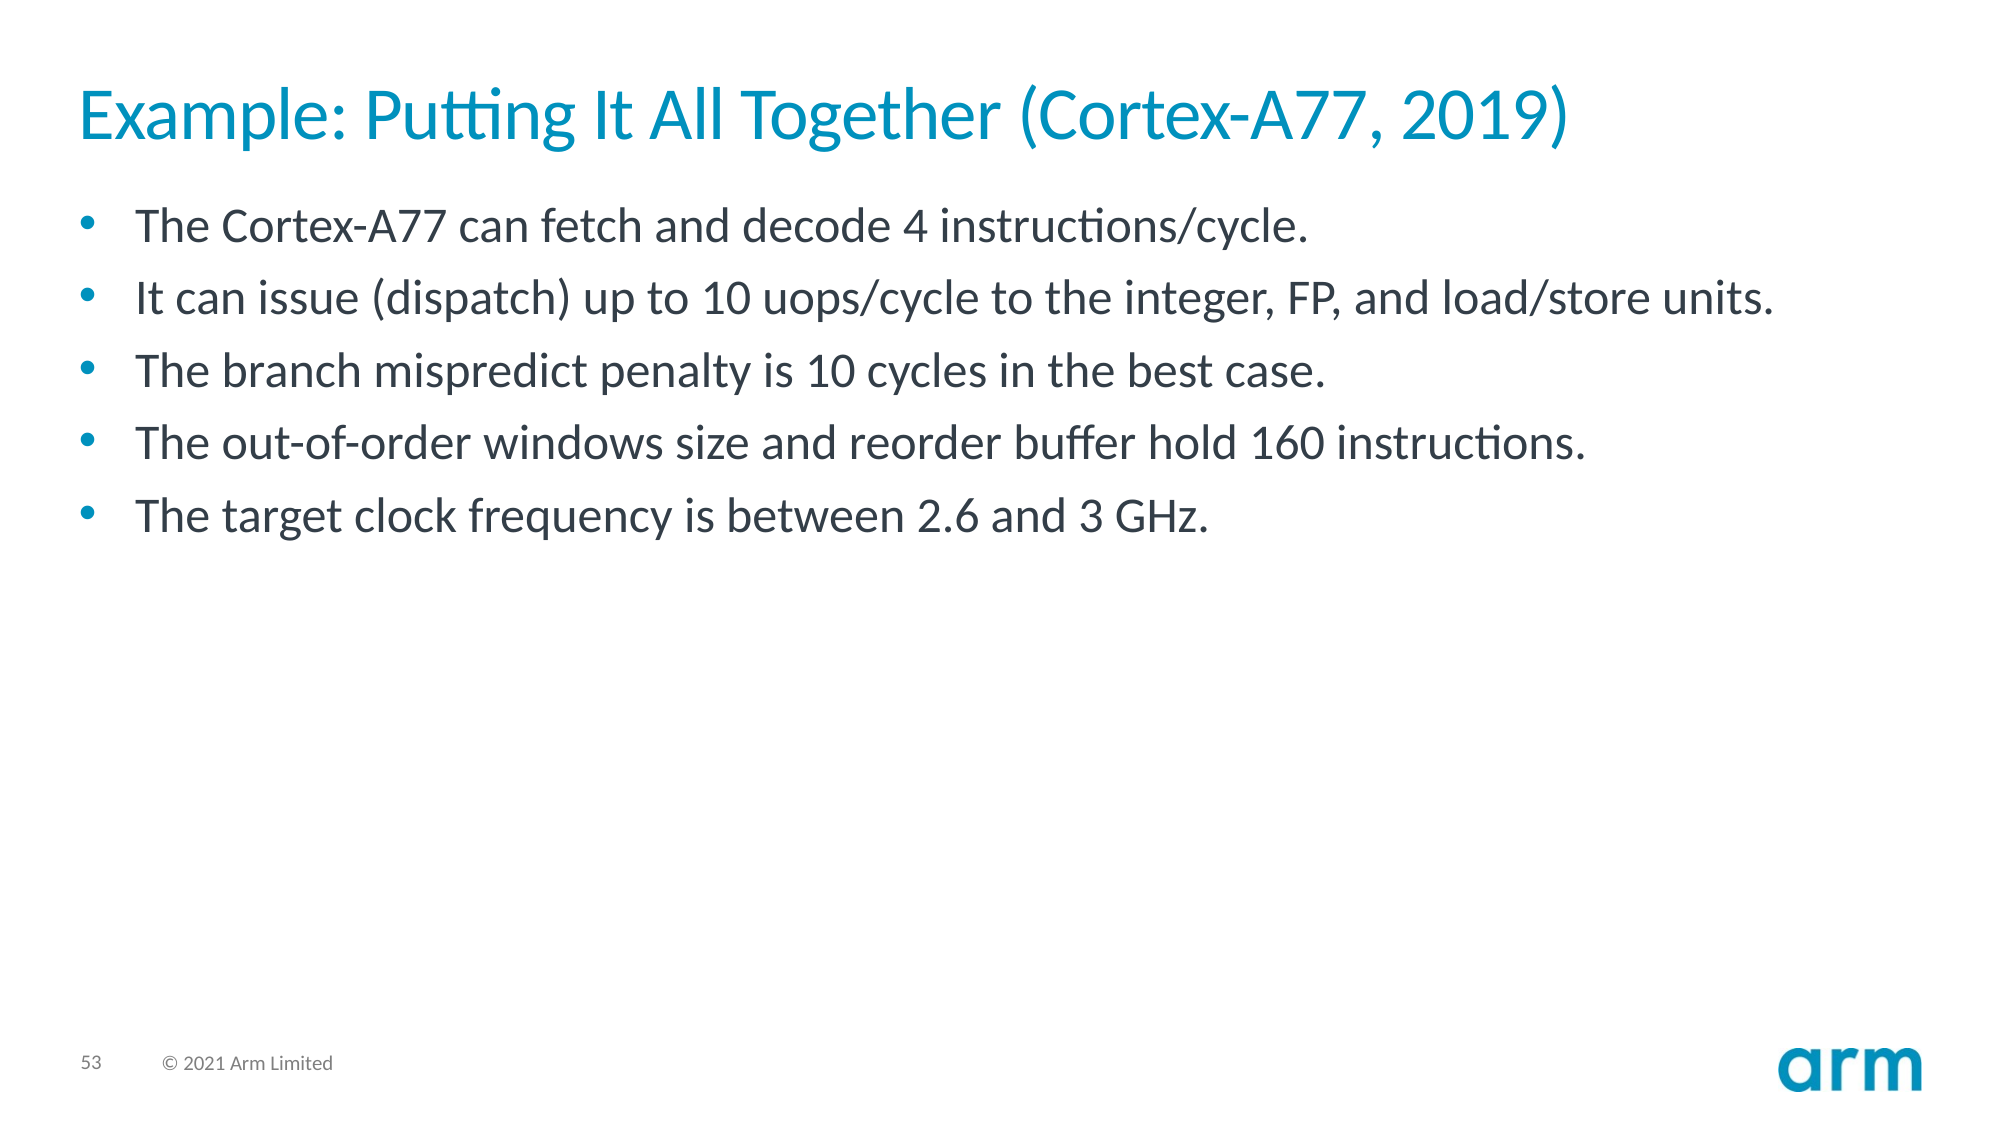

# Example: Putting It All Together (Cortex-A77, 2019)
The Cortex-A77 can fetch and decode 4 instructions/cycle.
It can issue (dispatch) up to 10 uops/cycle to the integer, FP, and load/store units.
The branch mispredict penalty is 10 cycles in the best case.
The out-of-order windows size and reorder buffer hold 160 instructions.
The target clock frequency is between 2.6 and 3 GHz.